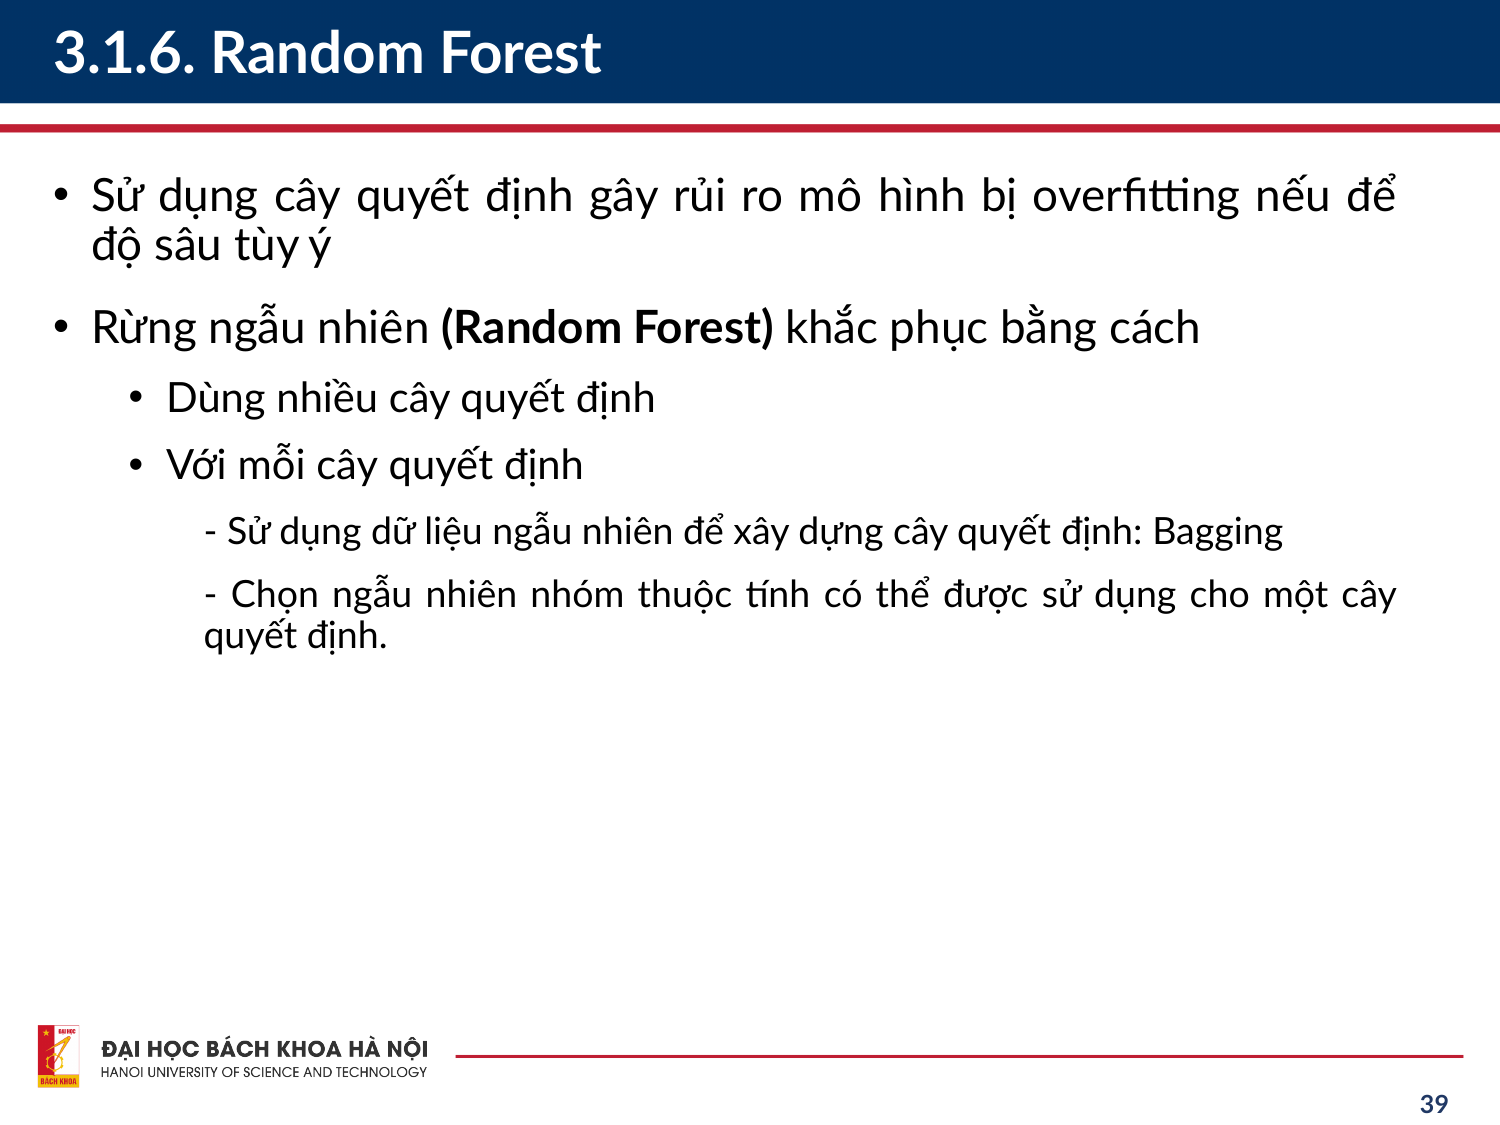

# 3.1.6. Random Forest
Sử dụng cây quyết định gây rủi ro mô hình bị overfitting nếu để độ sâu tùy ý
Rừng ngẫu nhiên (Random Forest) khắc phục bằng cách
Dùng nhiều cây quyết định
Với mỗi cây quyết định
- Sử dụng dữ liệu ngẫu nhiên để xây dựng cây quyết định: Bagging
- Chọn ngẫu nhiên nhóm thuộc tính có thể được sử dụng cho một cây quyết định.
39